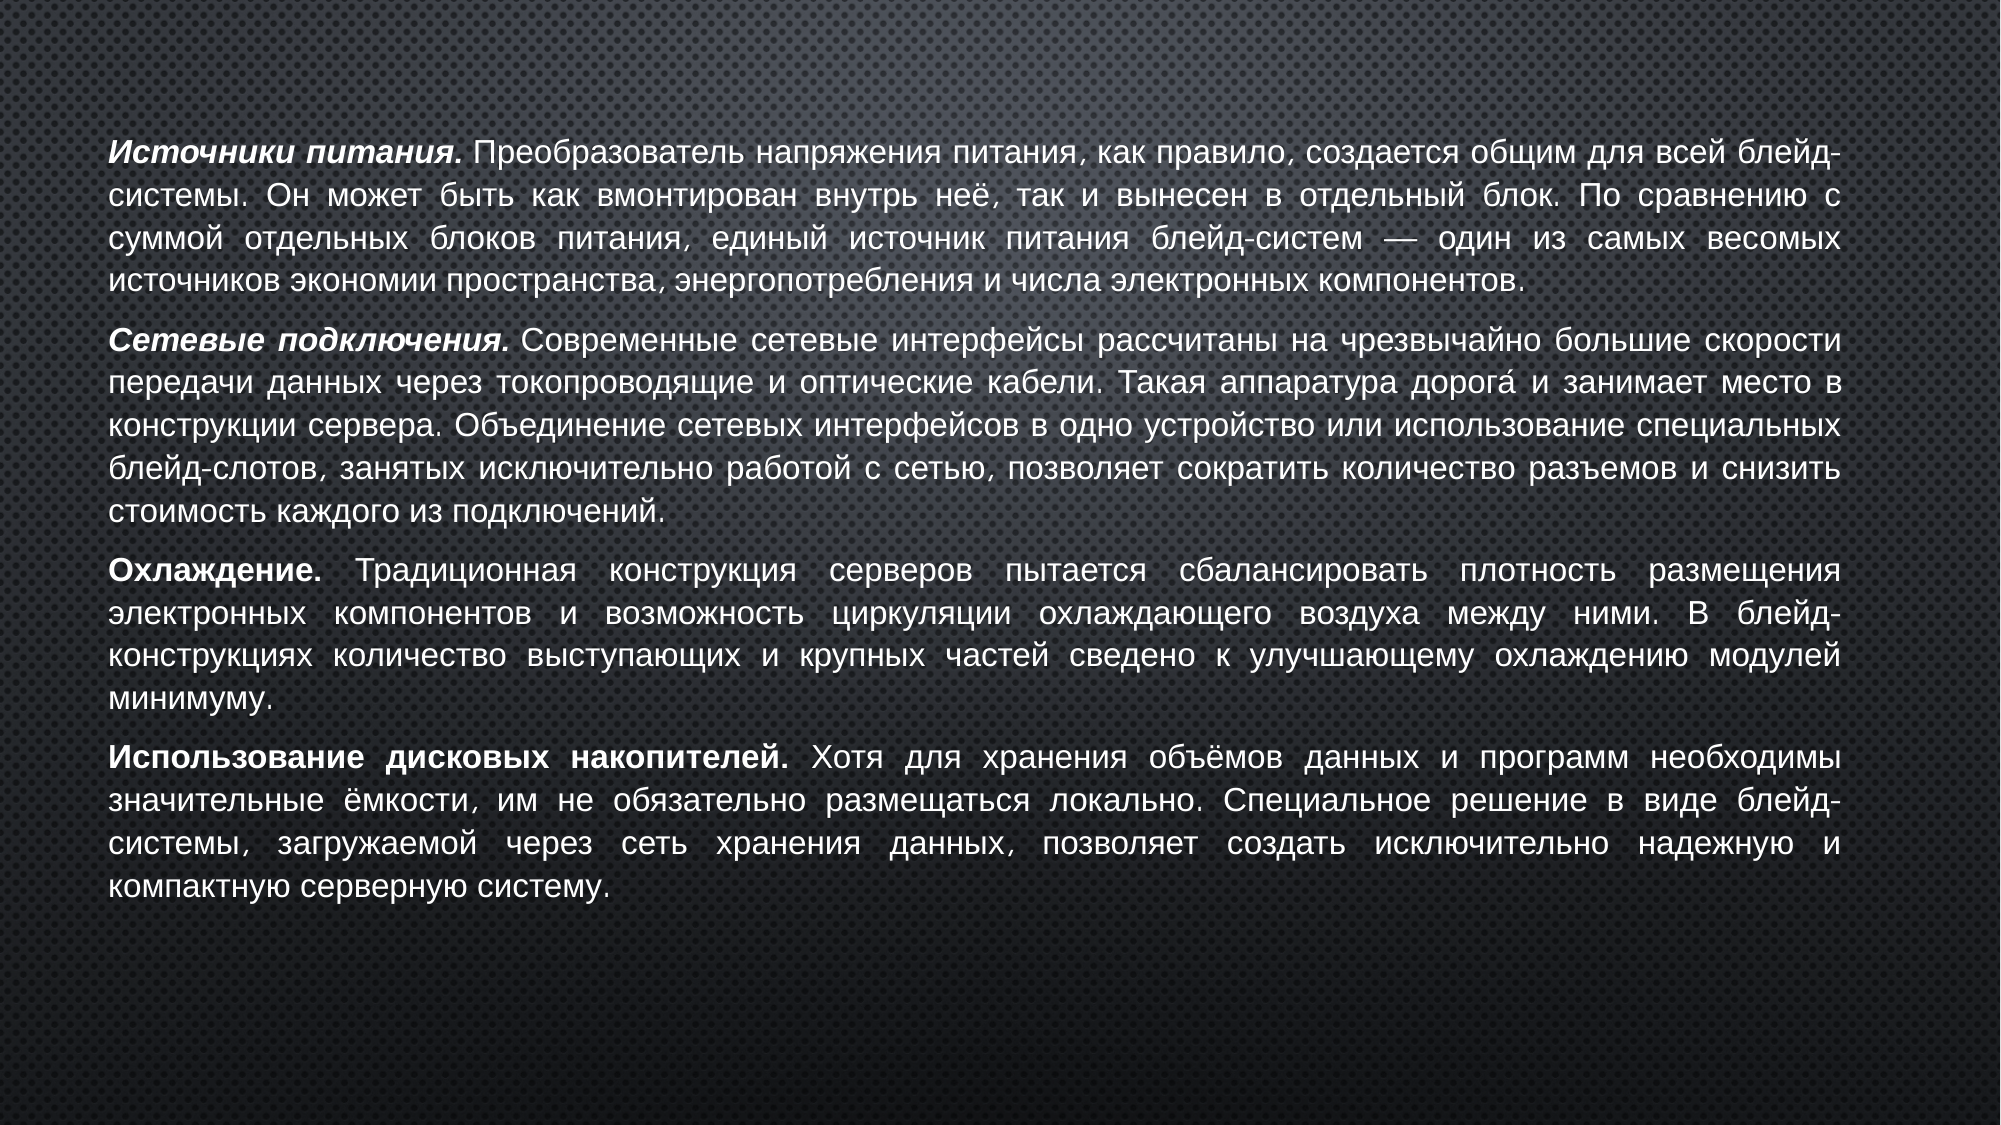

Источники питания. Преобразователь напряжения питания, как правило, создается общим для всей блейд-системы. Он может быть как вмонтирован внутрь неё, так и вынесен в отдельный блок. По сравнению с суммой отдельных блоков питания, единый источник питания блейд-систем — один из самых весомых источников экономии пространства, энергопотребления и числа электронных компонентов.
Сетевые подключения. Современные сетевые интерфейсы рассчитаны на чрезвычайно большие скорости передачи данных через токопроводящие и оптические кабели. Такая аппаратура дорога́ и занимает место в конструкции сервера. Объединение сетевых интерфейсов в одно устройство или использование специальных блейд-слотов, занятых исключительно работой с сетью, позволяет сократить количество разъемов и снизить стоимость каждого из подключений.
Охлаждение. Традиционная конструкция серверов пытается сбалансировать плотность размещения электронных компонентов и возможность циркуляции охлаждающего воздуха между ними. В блейд-конструкциях количество выступающих и крупных частей сведено к улучшающему охлаждению модулей минимуму.
Использование дисковых накопителей. Хотя для хранения объёмов данных и программ необходимы значительные ёмкости, им не обязательно размещаться локально. Специальное решение в виде блейд-системы, загружаемой через сеть хранения данных, позволяет создать исключительно надежную и компактную серверную систему.